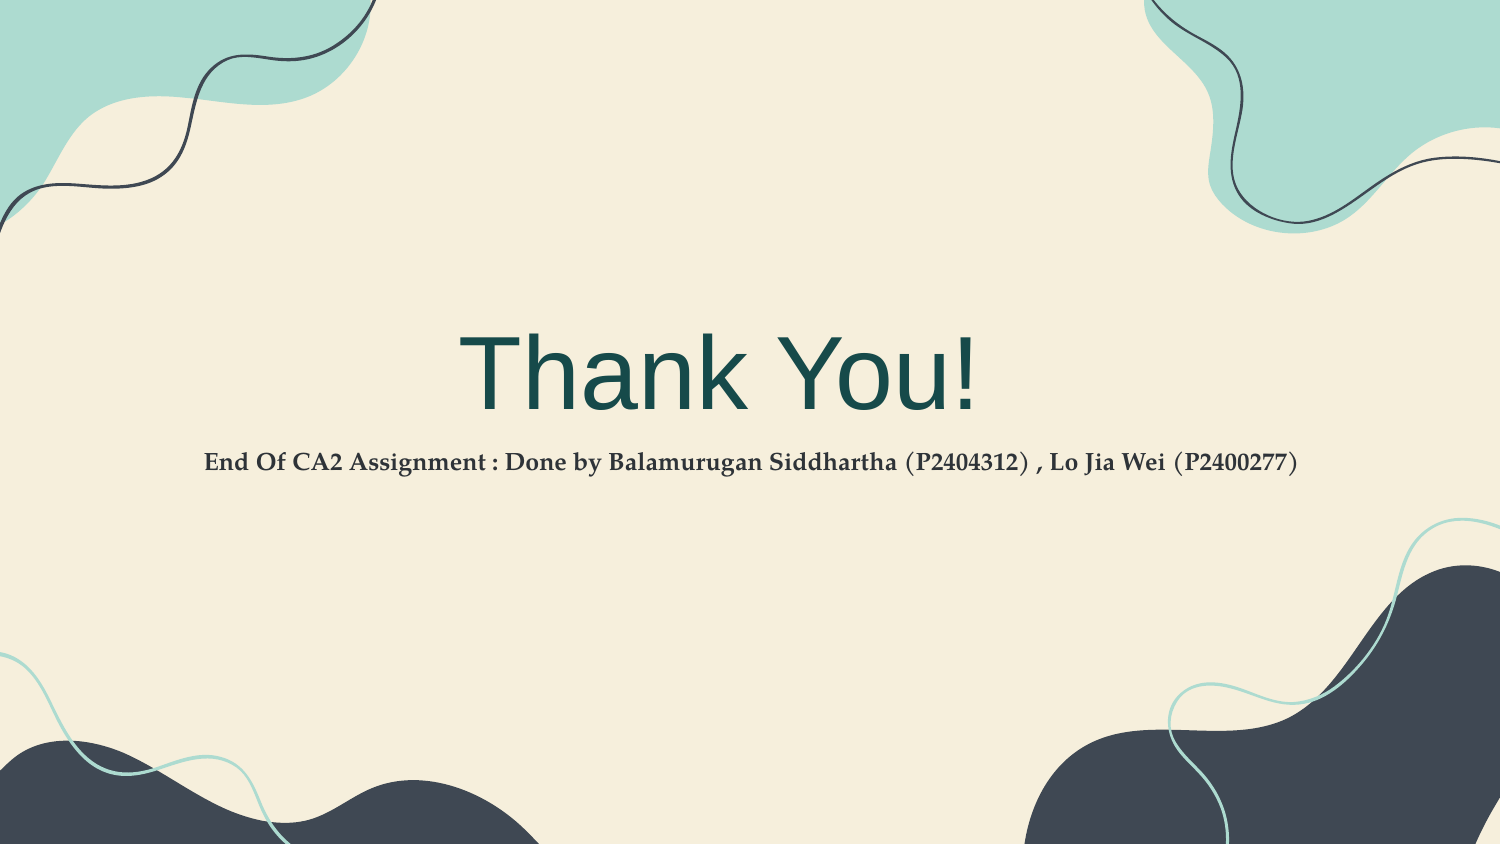

# Thank You!
End Of CA2 Assignment : Done by Balamurugan Siddhartha (P2404312) , Lo Jia Wei (P2400277)